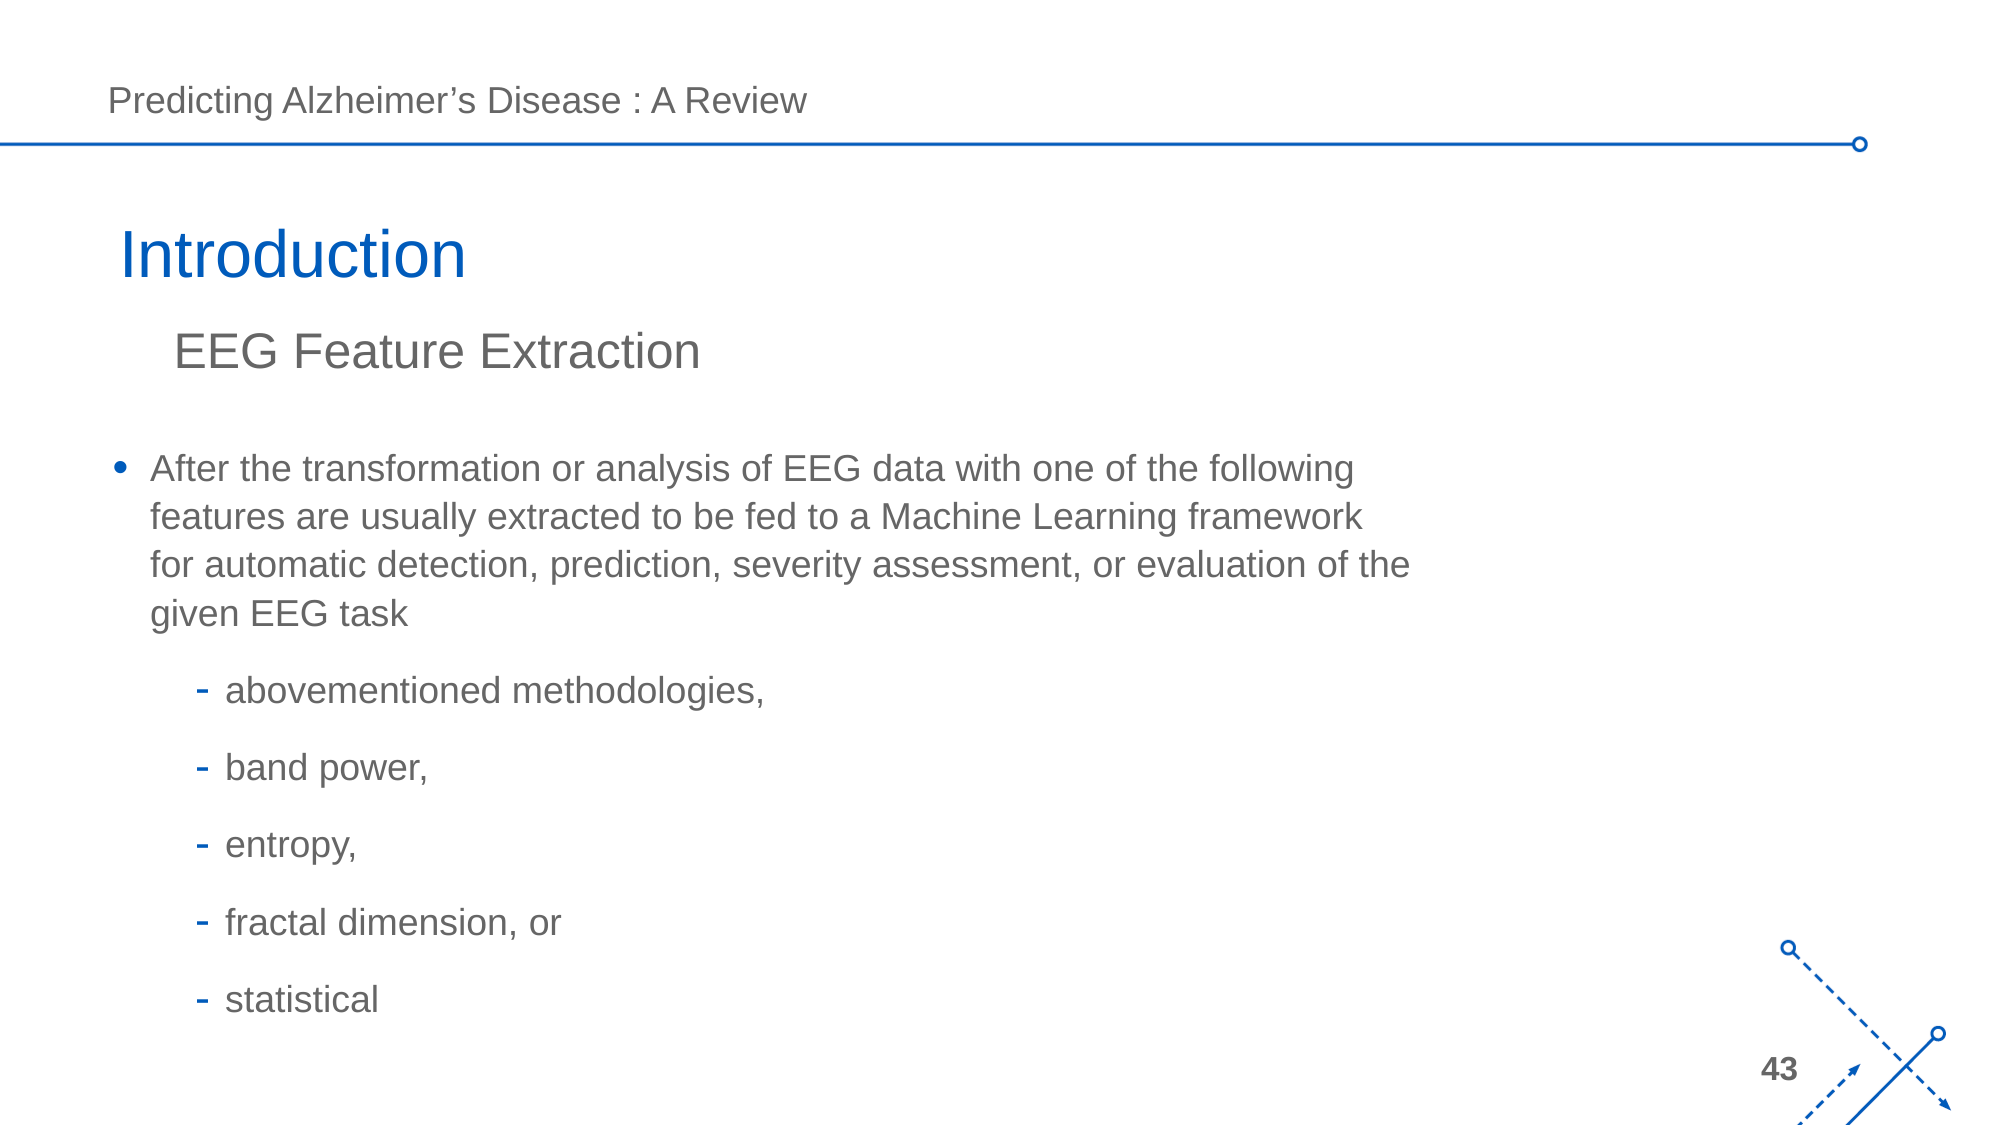

# Introduction
EEG Feature Extraction
After the transformation or analysis of EEG data with one of the following features are usually extracted to be fed to a Machine Learning framework for automatic detection, prediction, severity assessment, or evaluation of the given EEG task
abovementioned methodologies,
band power,
entropy,
fractal dimension, or
statistical